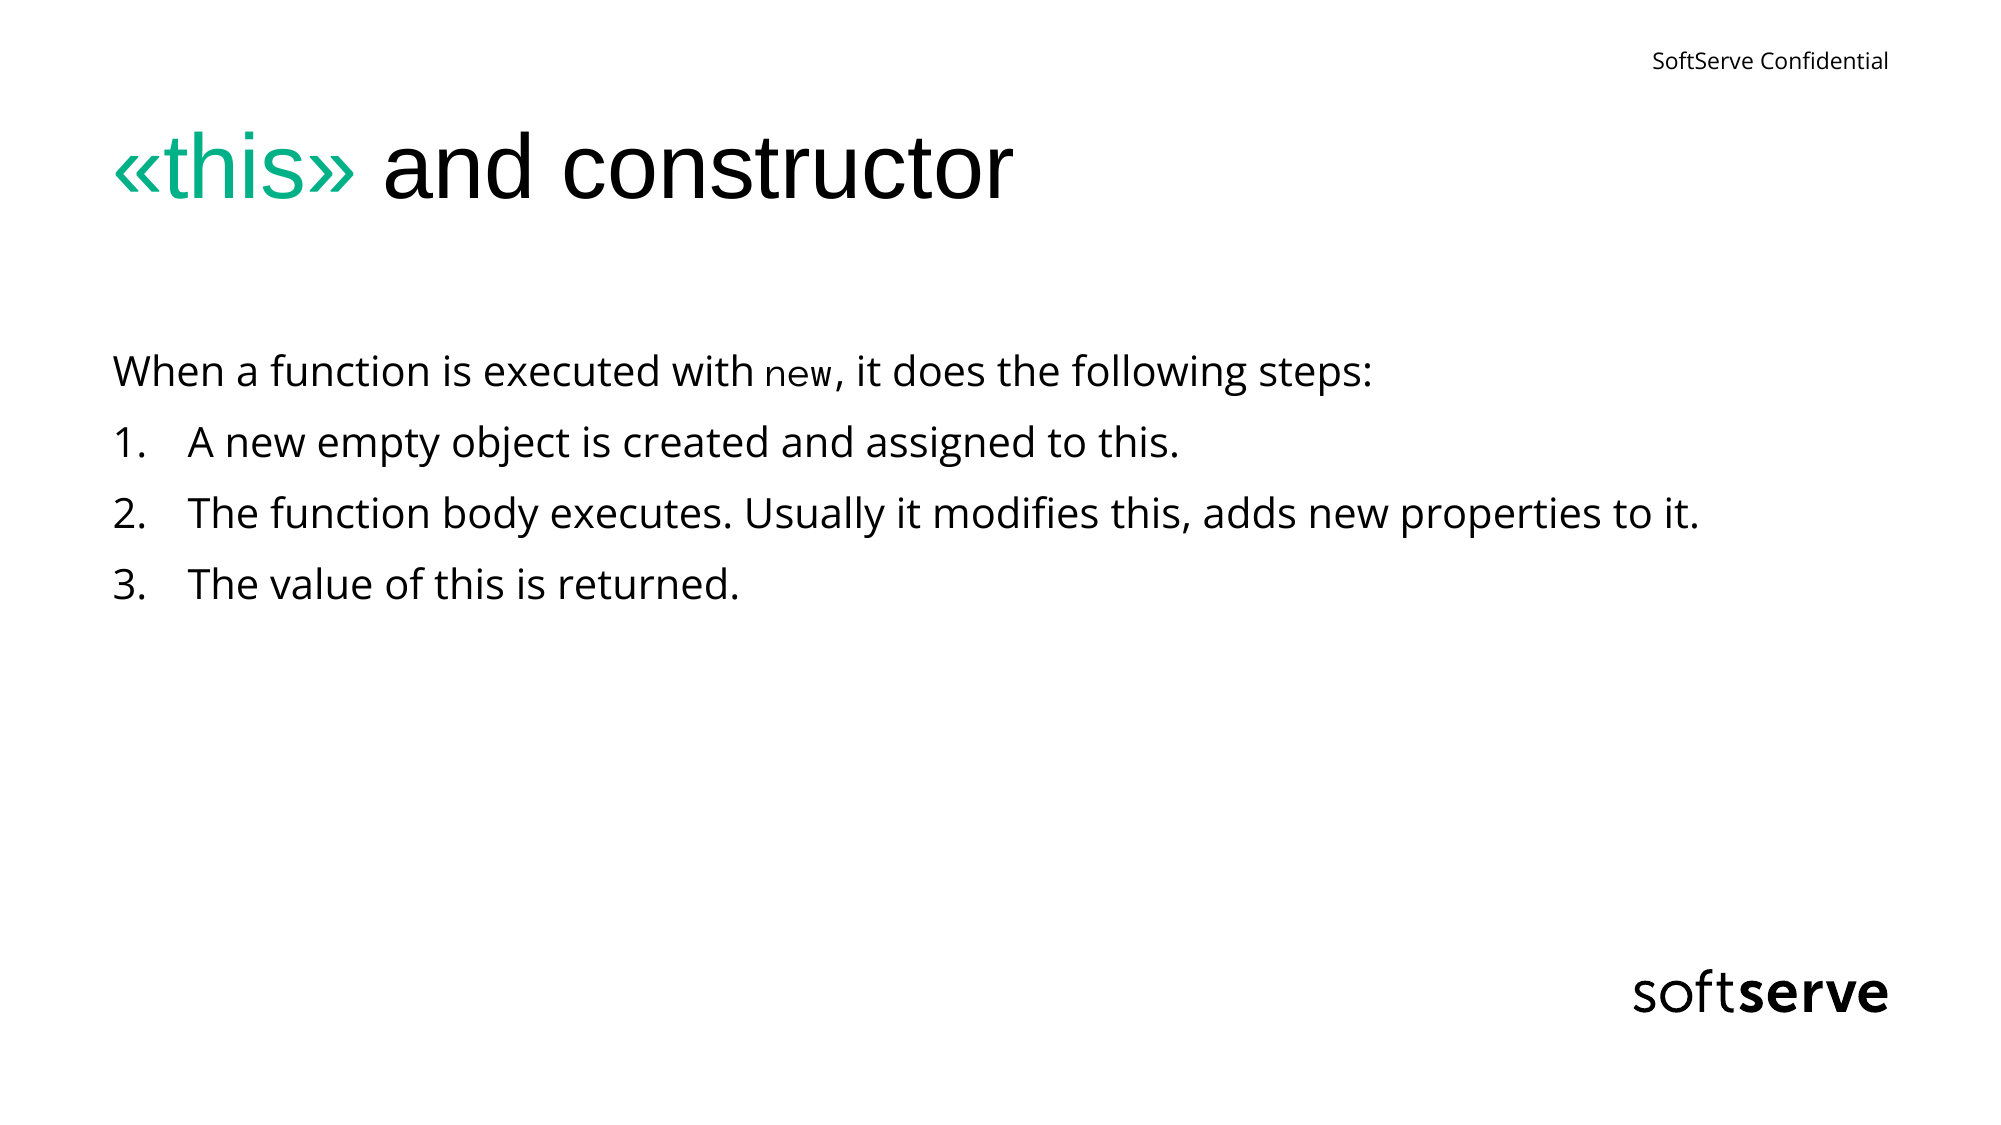

# «this» and constructor
When a function is executed with new, it does the following steps:
A new empty object is created and assigned to this.
The function body executes. Usually it modifies this, adds new properties to it.
The value of this is returned.